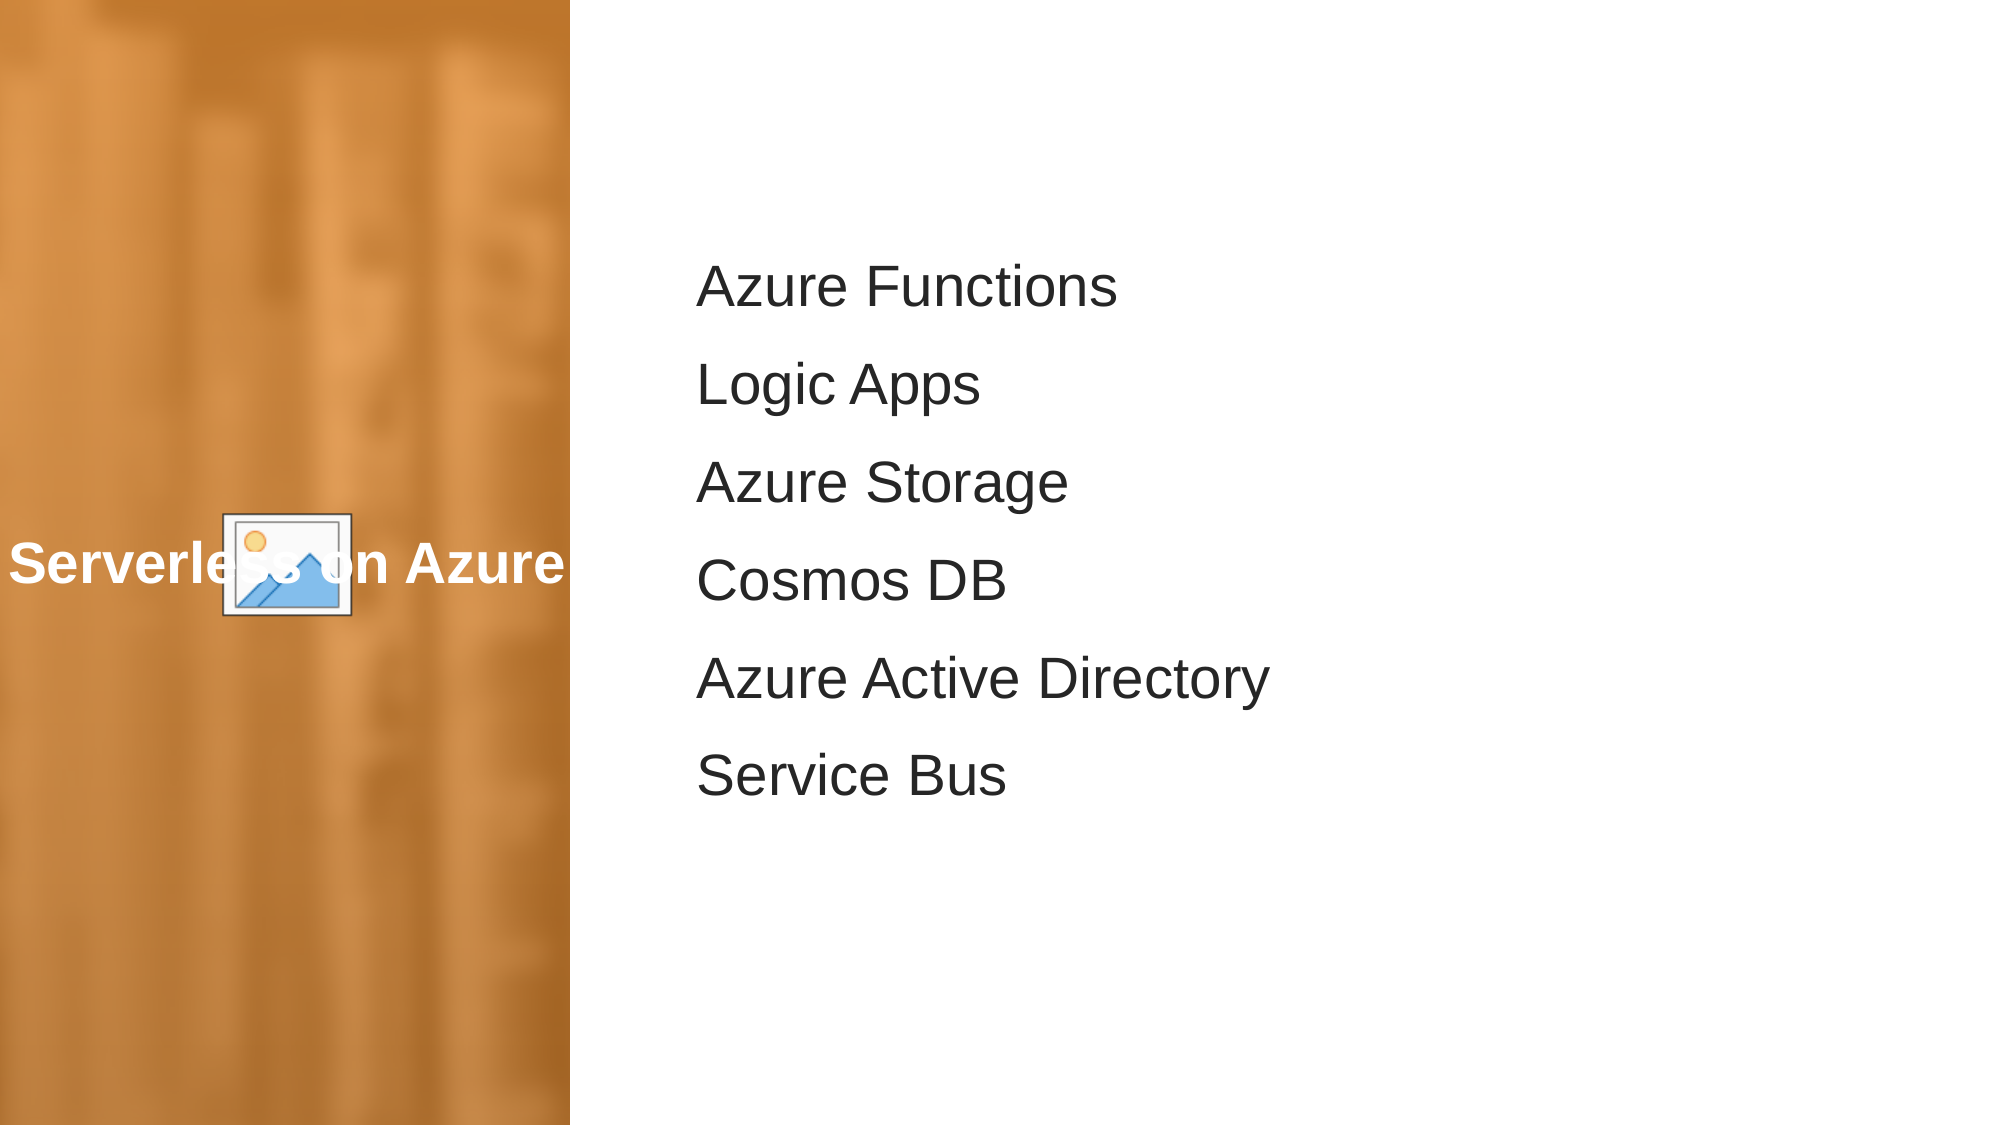

Azure Functions
Logic Apps
Azure Storage
Cosmos DB
Azure Active Directory
Service Bus
Serverless on Azure